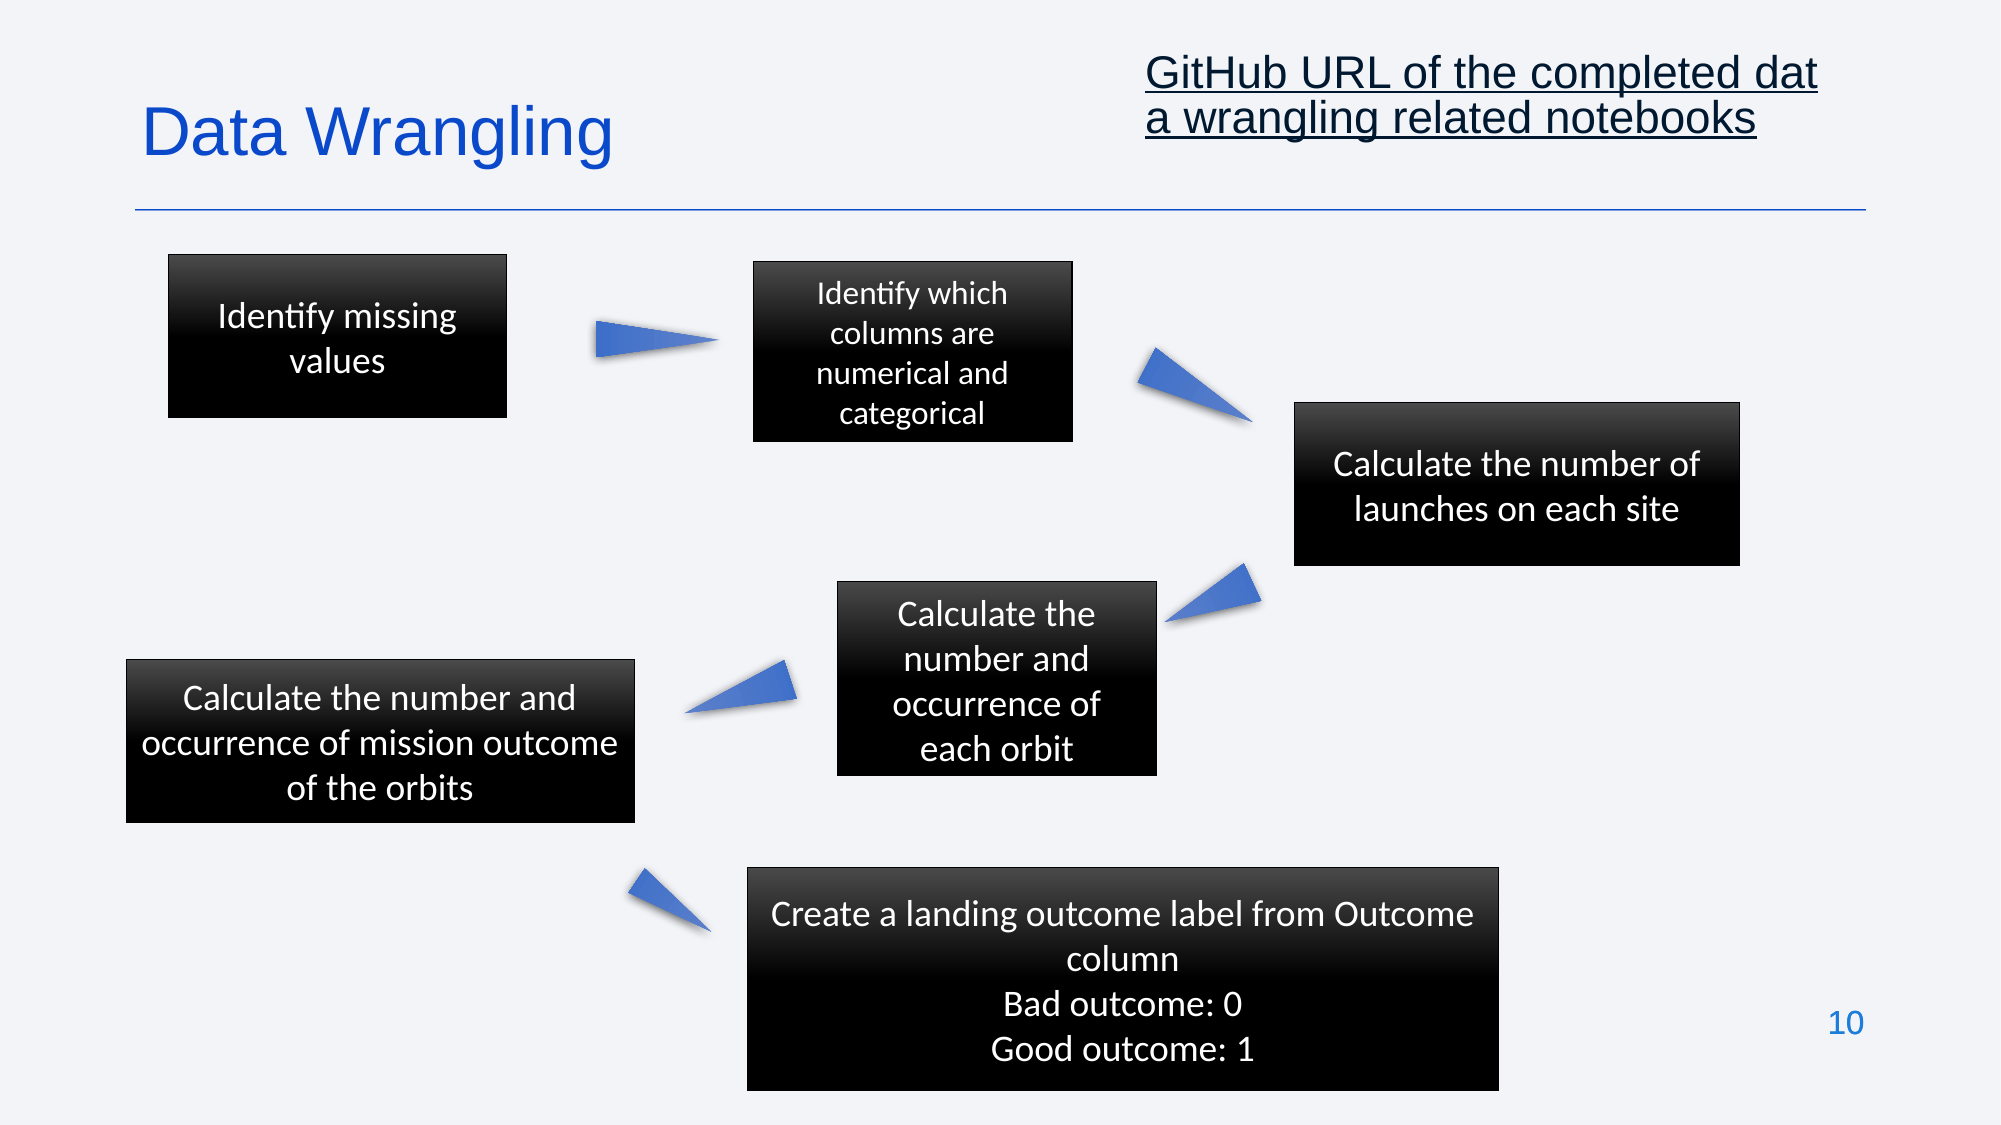

GitHub URL of the completed data wrangling related notebooks

Data Wrangling
Identify missing values
Identify which columns are numerical and categorical

Calculate the number of launches on each site

Calculate the number and occurrence of each orbit

Calculate the number and occurrence of mission outcome of the orbits

Create a landing outcome label from Outcome column
Bad outcome: 0
Good outcome: 1
10
10